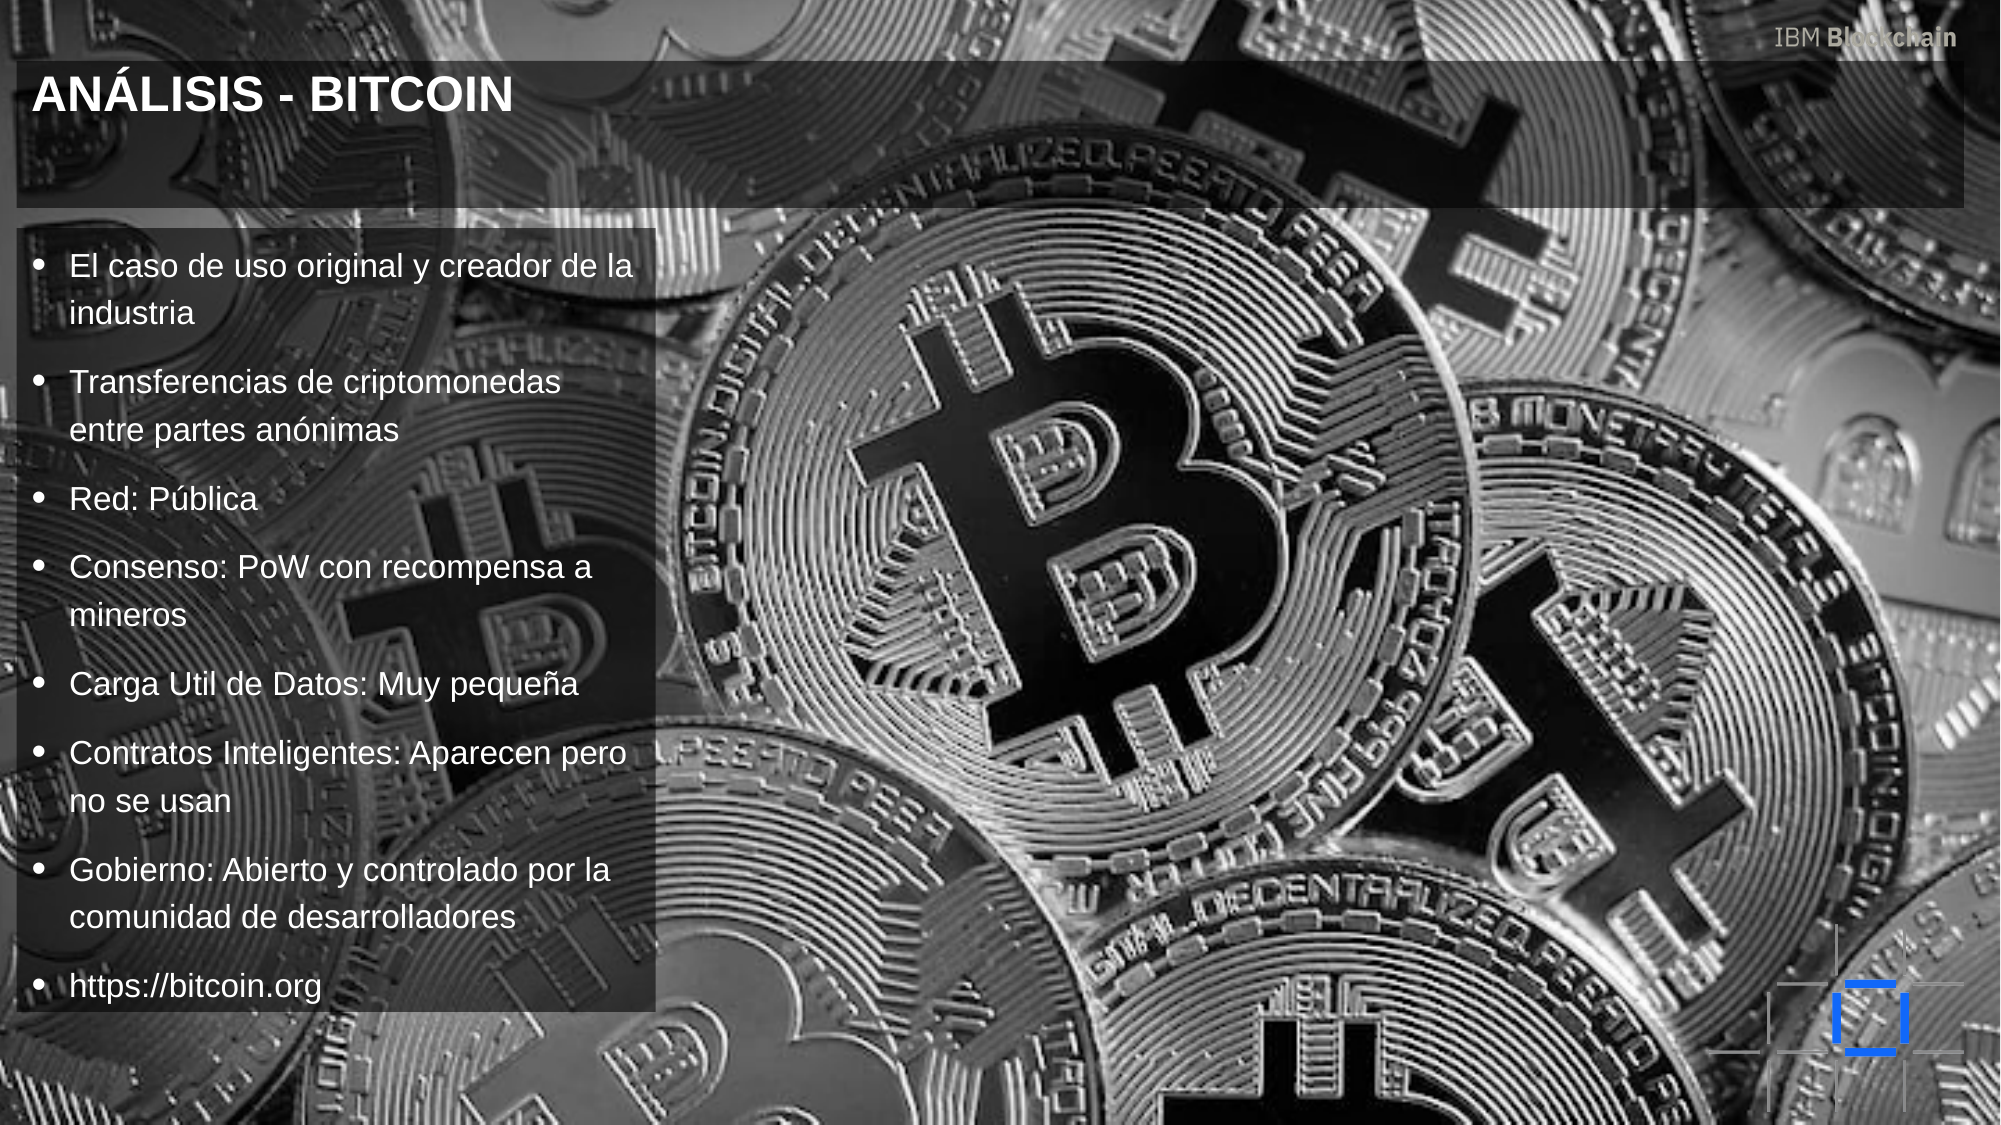

# Análisis - bitcoin
El caso de uso original y creador de la industria
Transferencias de criptomonedas entre partes anónimas
Red: Pública
Consenso: PoW con recompensa a mineros
Carga Util de Datos: Muy pequeña
Contratos Inteligentes: Aparecen pero no se usan
Gobierno: Abierto y controlado por la comunidad de desarrolladores
https://bitcoin.org